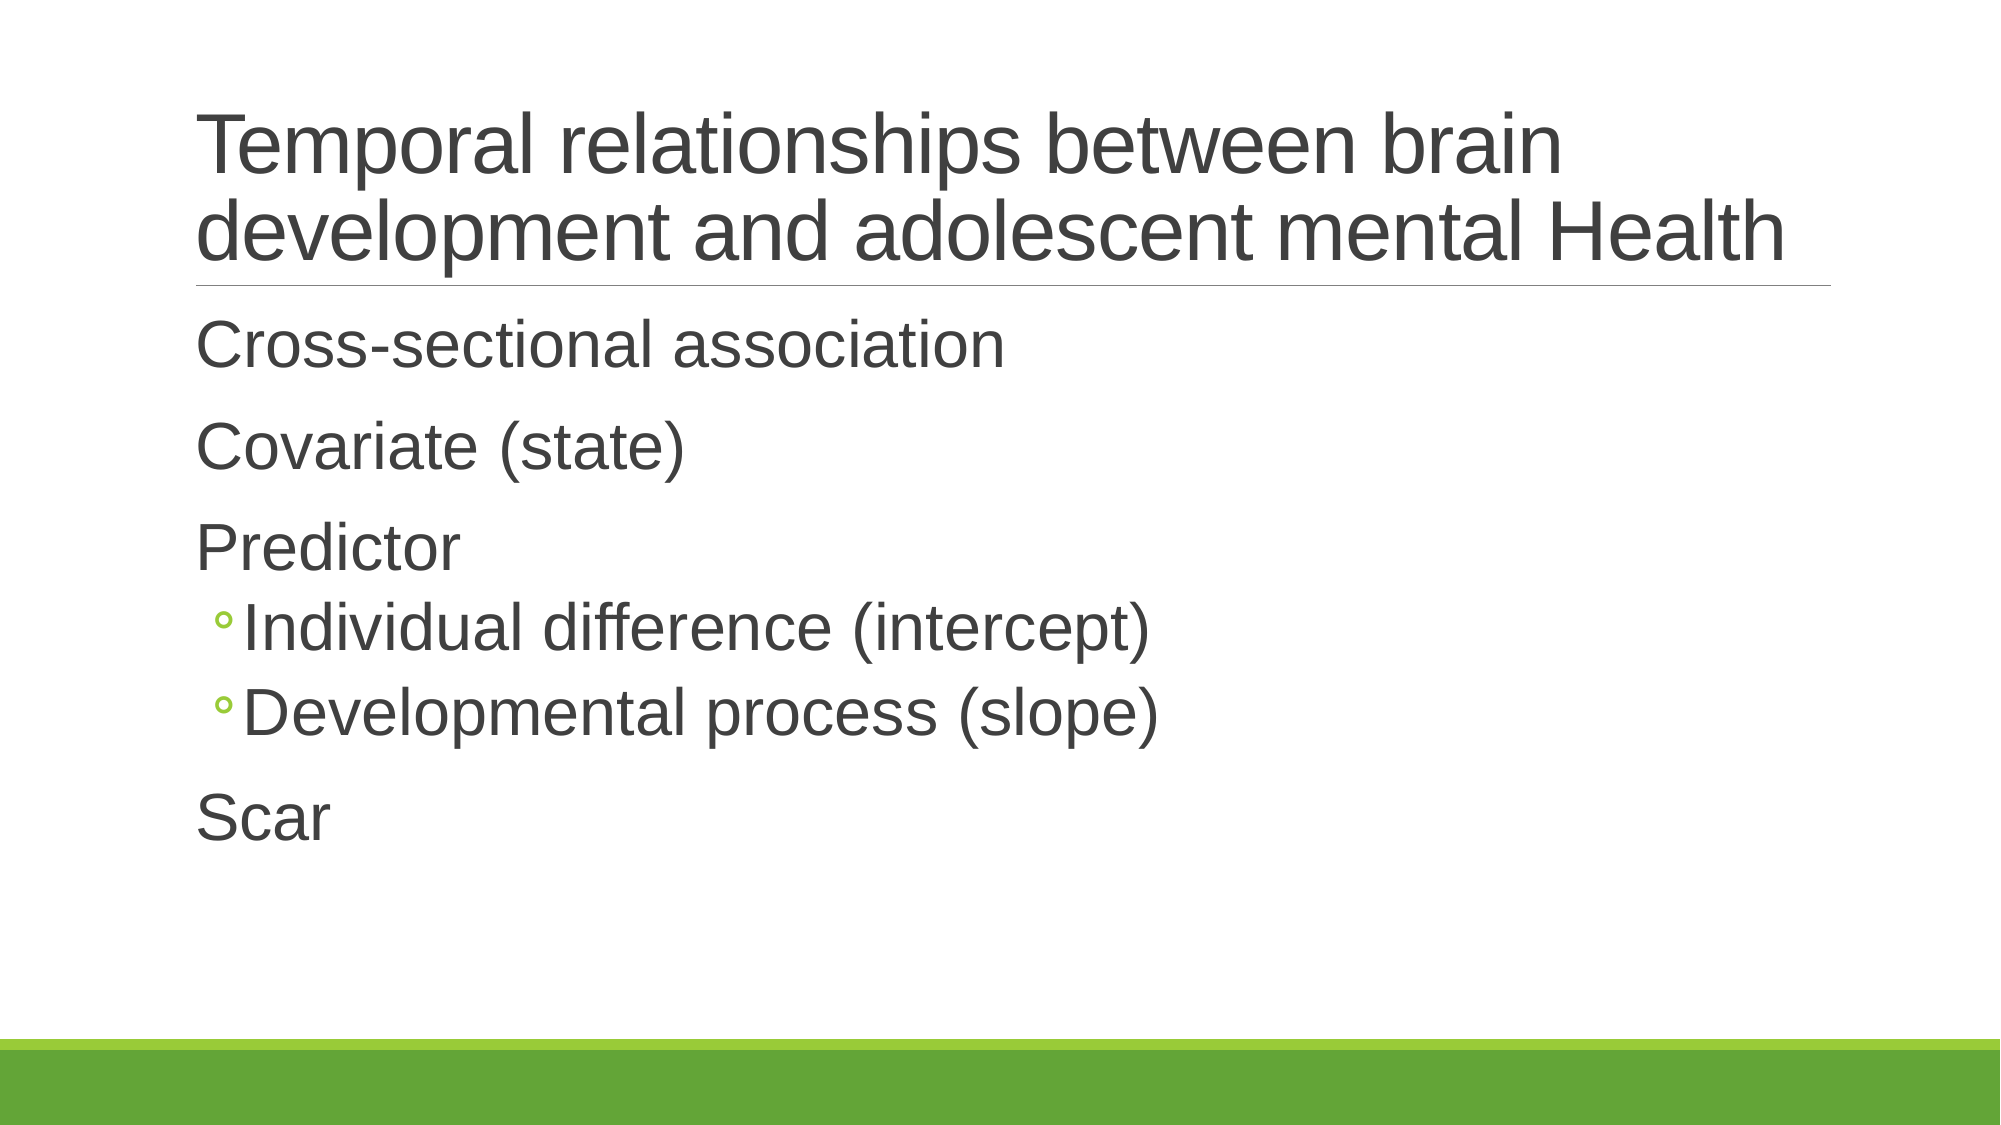

# Temporal relationships between brain development and adolescent mental Health
Cross-sectional association
Covariate (state)
Predictor
Individual difference (intercept)
Developmental process (slope)
Scar